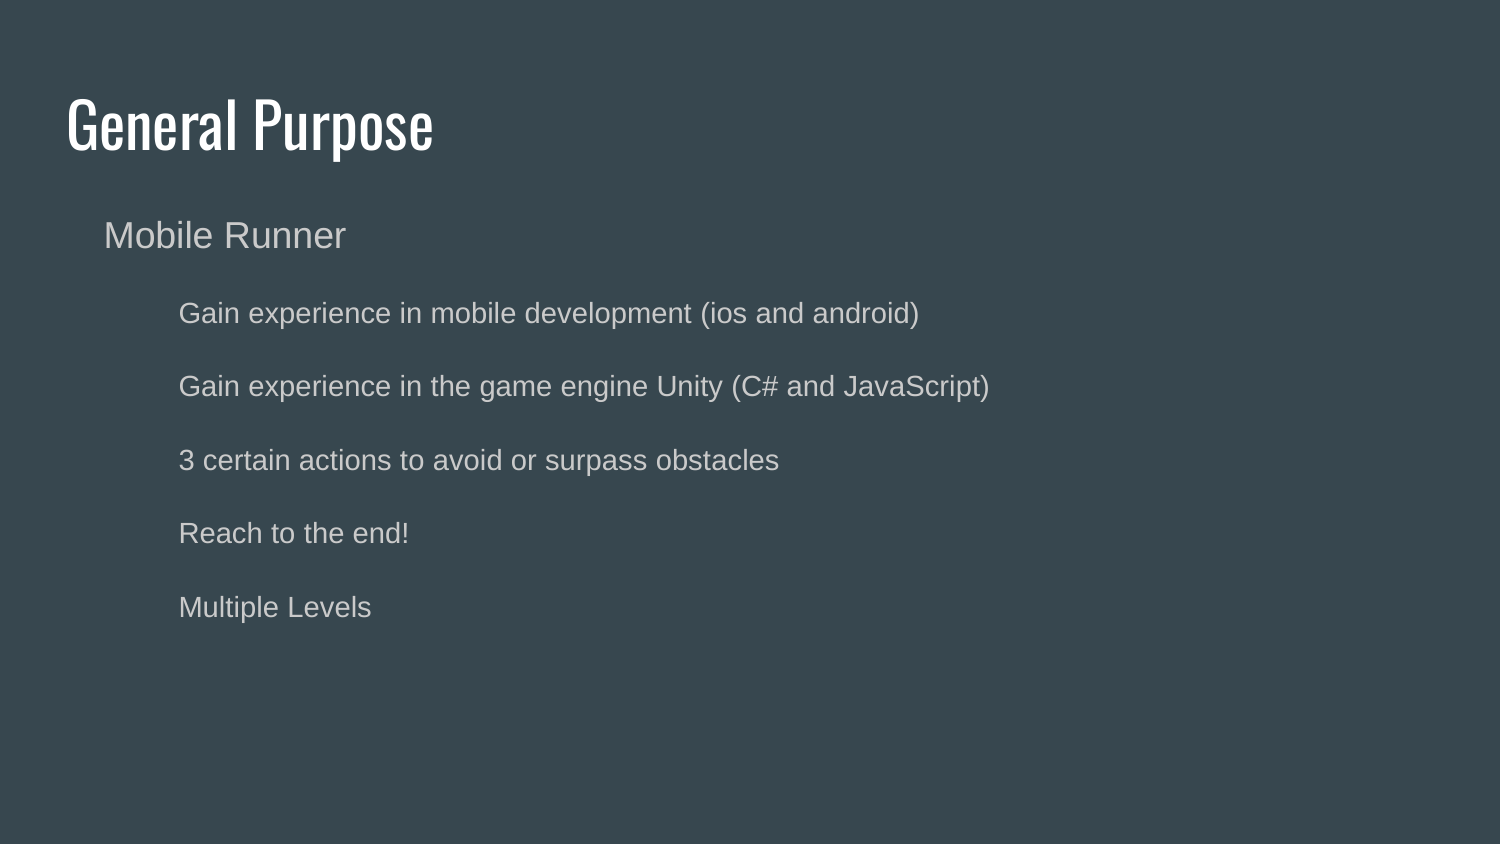

# General Purpose
Mobile Runner
Gain experience in mobile development (ios and android)
Gain experience in the game engine Unity (C# and JavaScript)
3 certain actions to avoid or surpass obstacles
Reach to the end!
Multiple Levels